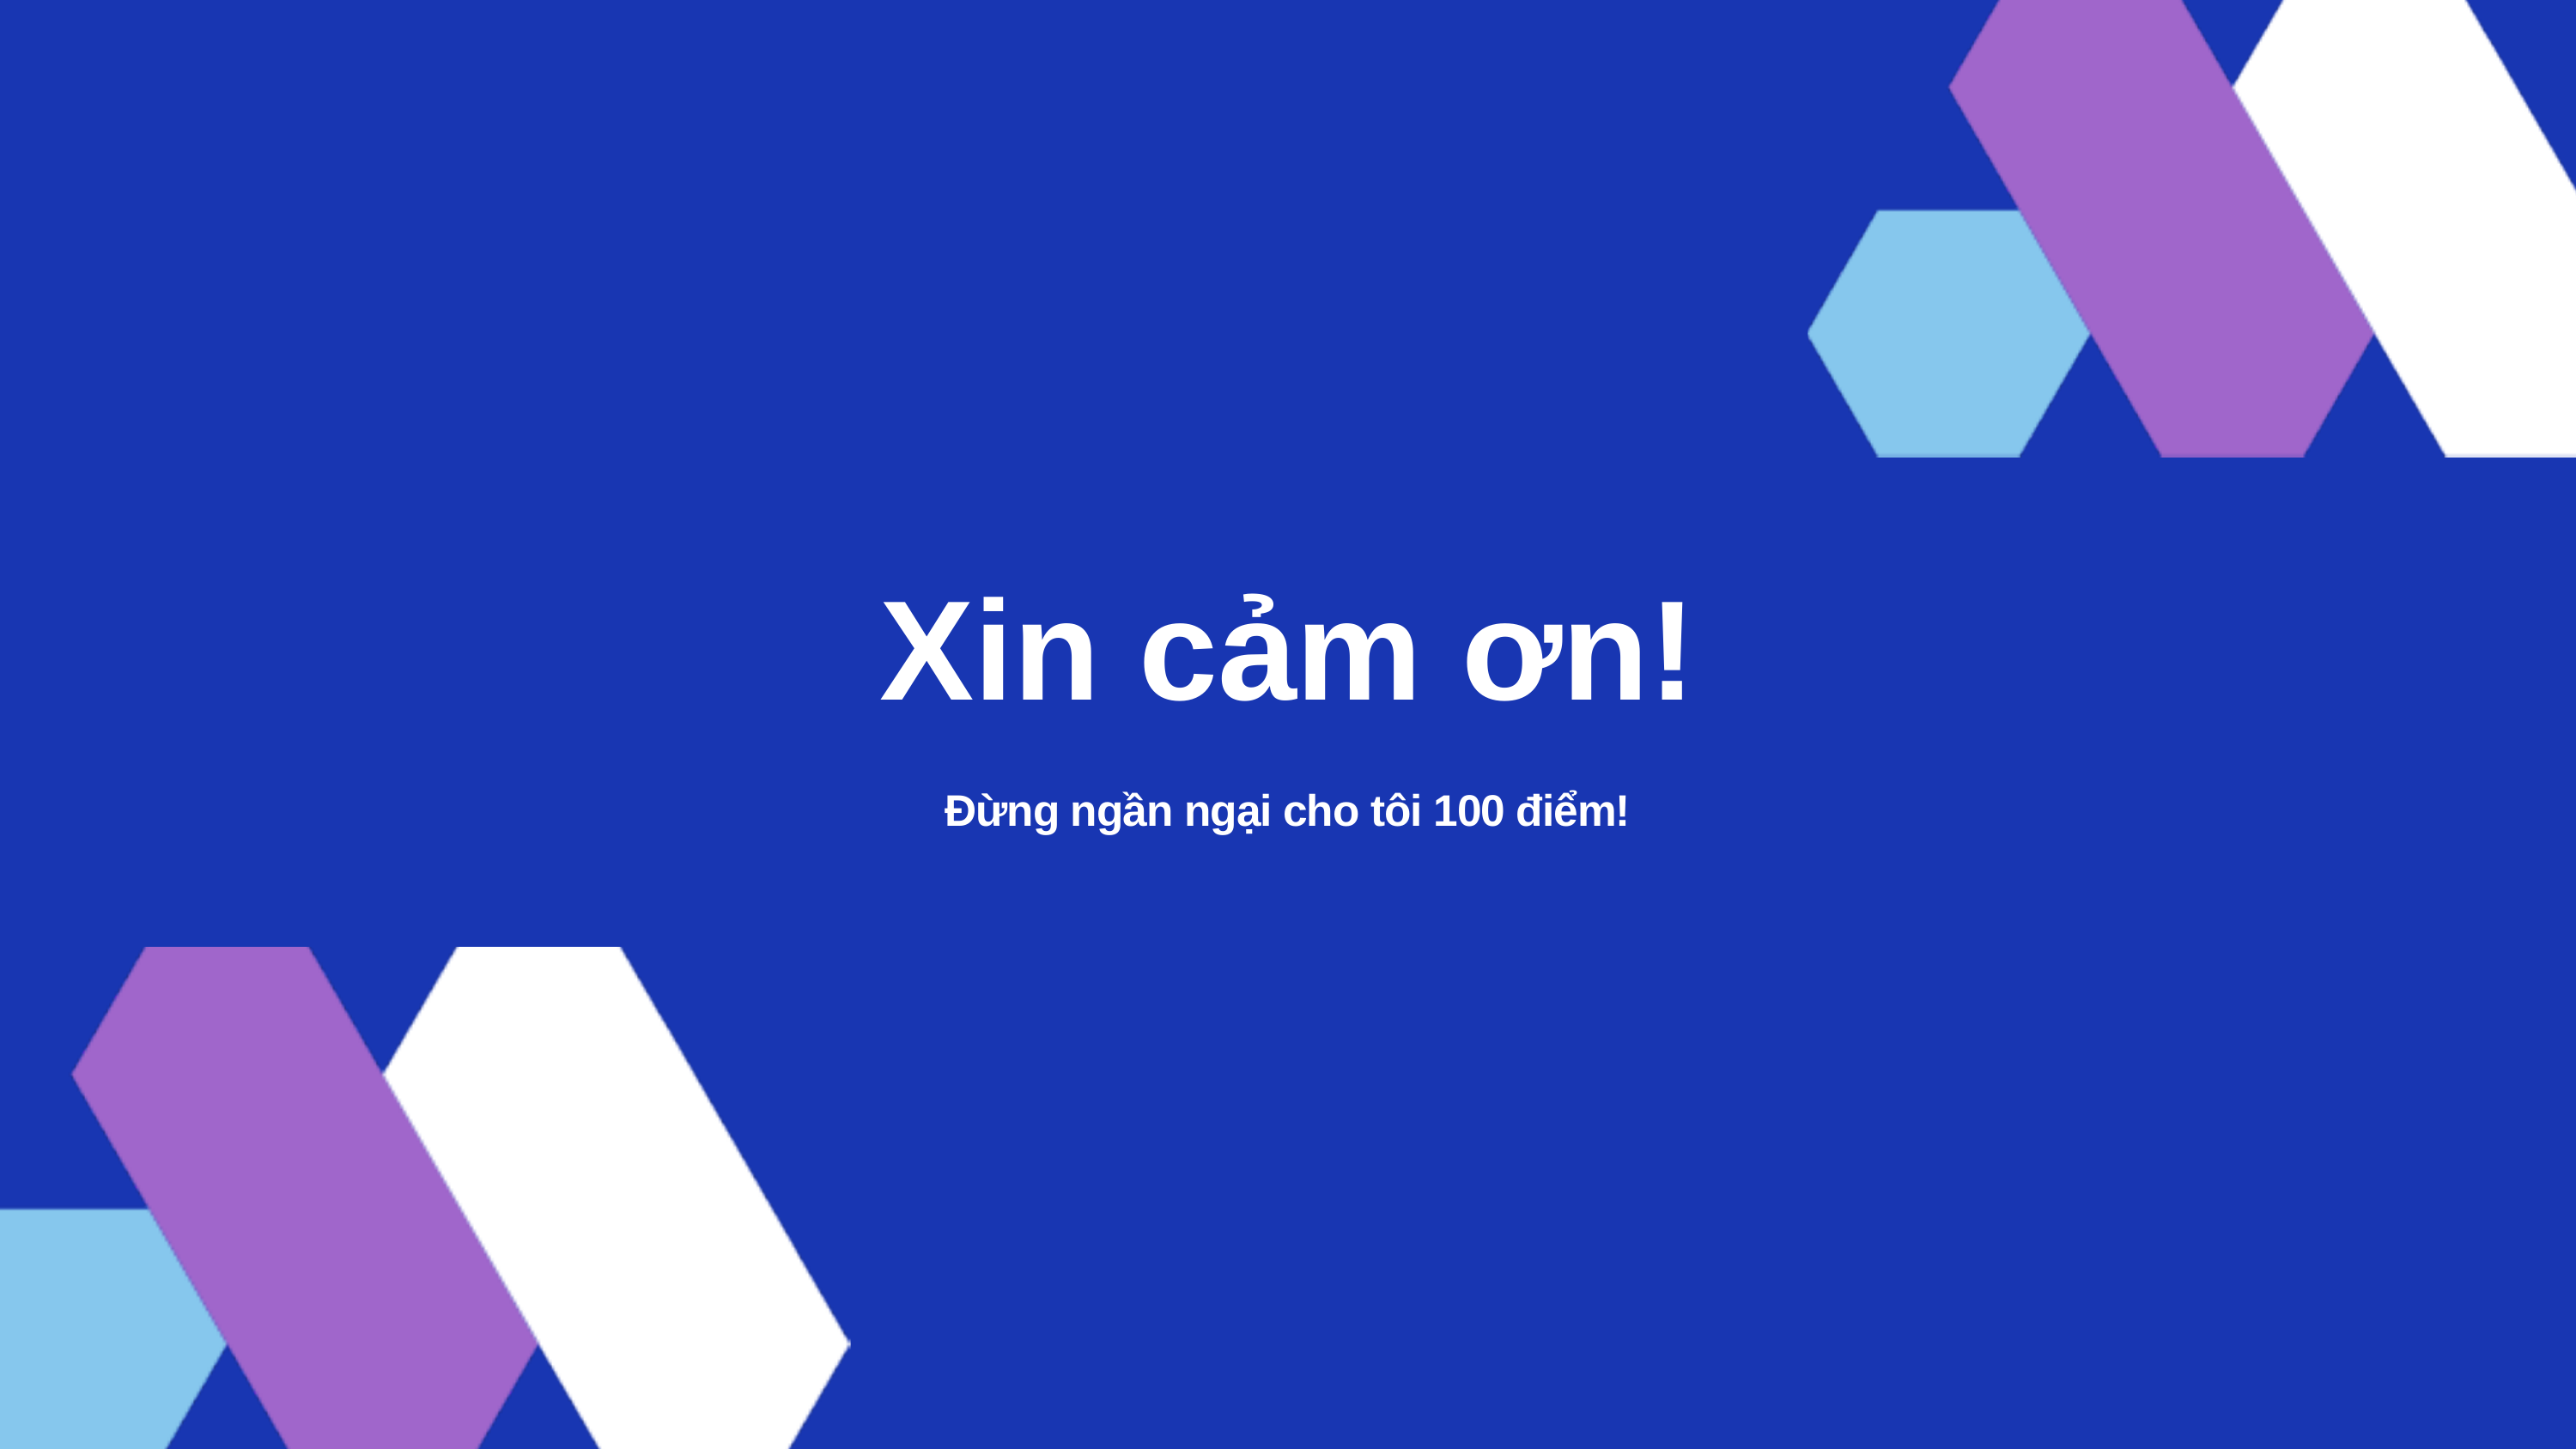

Xin cảm ơn!
Đừng ngần ngại cho tôi 100 điểm!